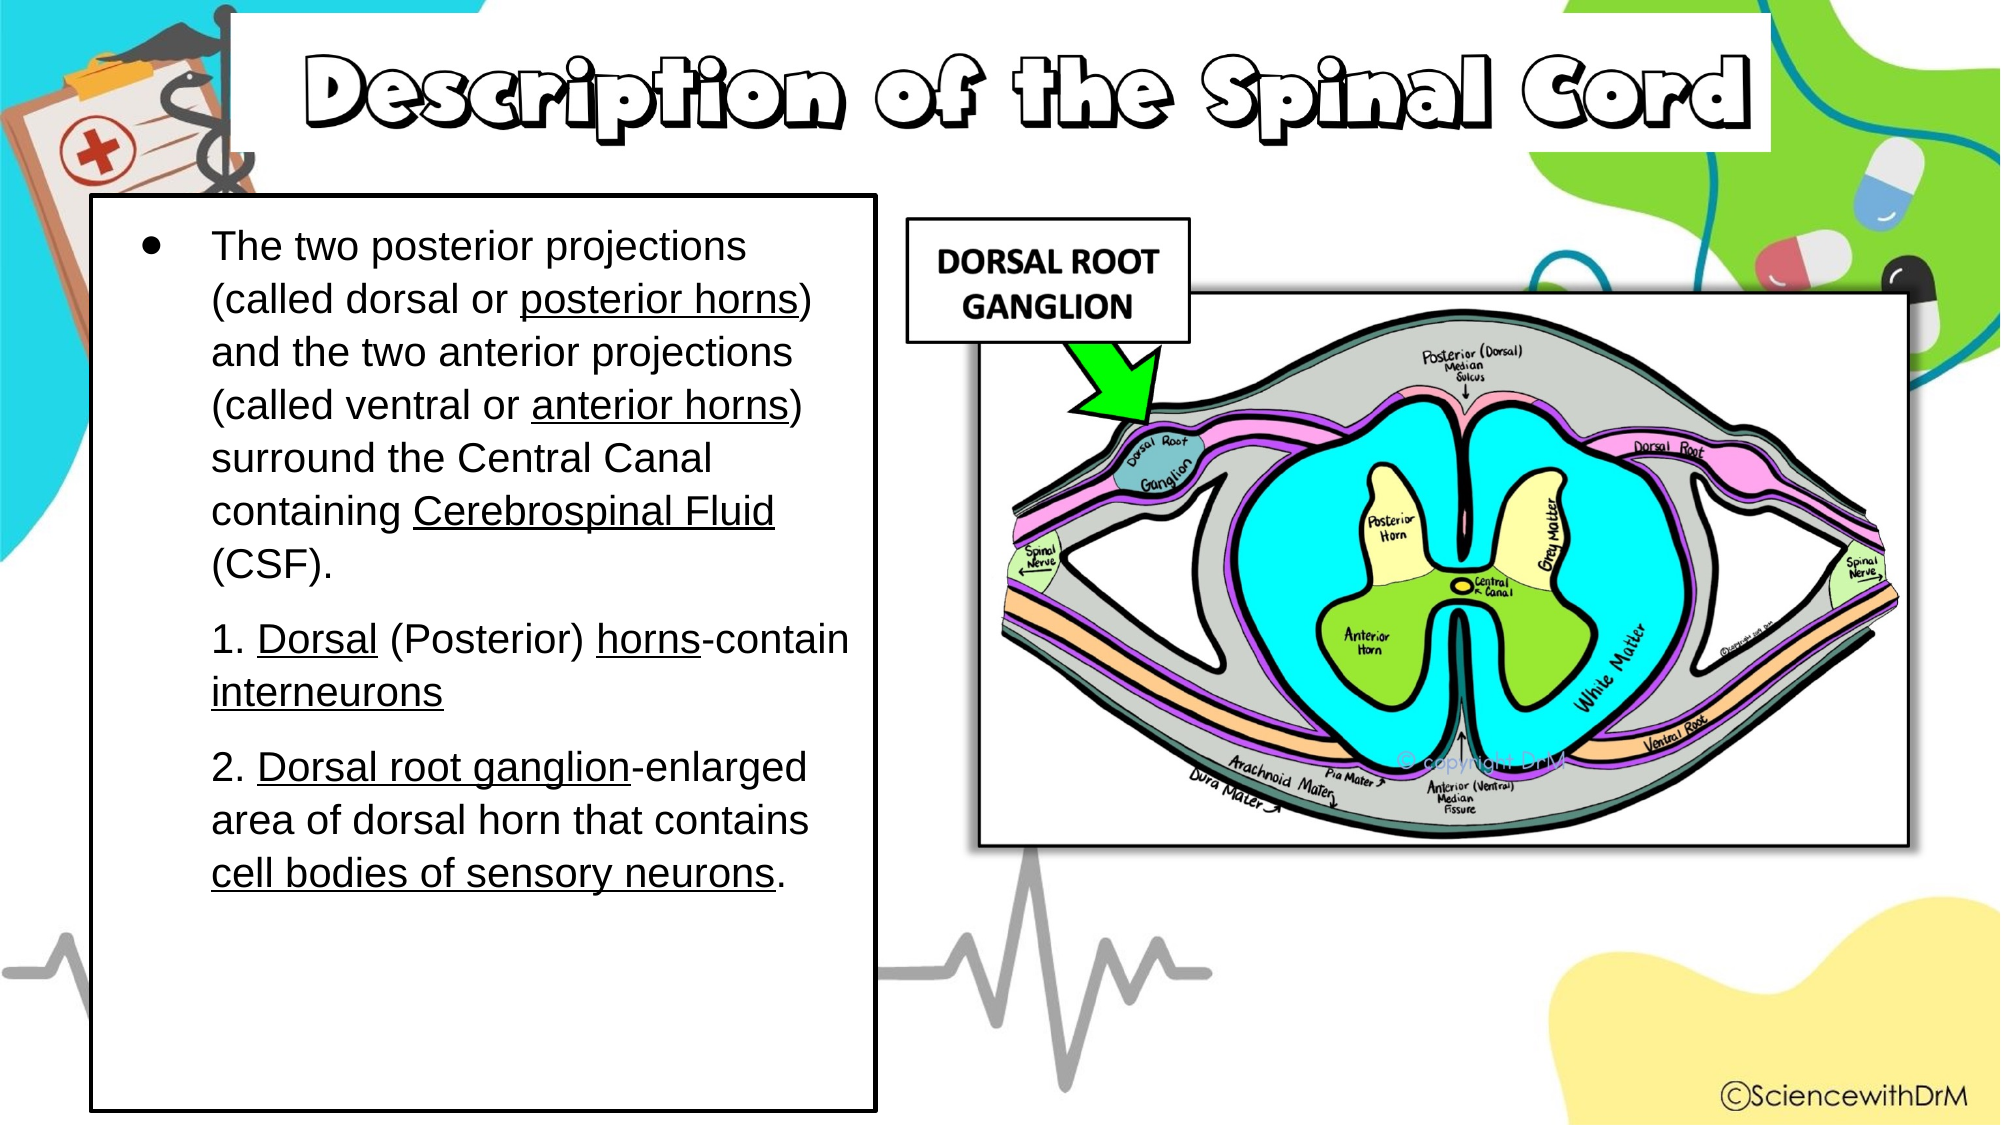

The two posterior projections (called dorsal or posterior horns) and the two anterior projections (called ventral or anterior horns) surround the Central Canal containing Cerebrospinal Fluid (CSF).
1. Dorsal (Posterior) horns-contain interneurons
2. Dorsal root ganglion-enlarged area of dorsal horn that contains cell bodies of sensory neurons.